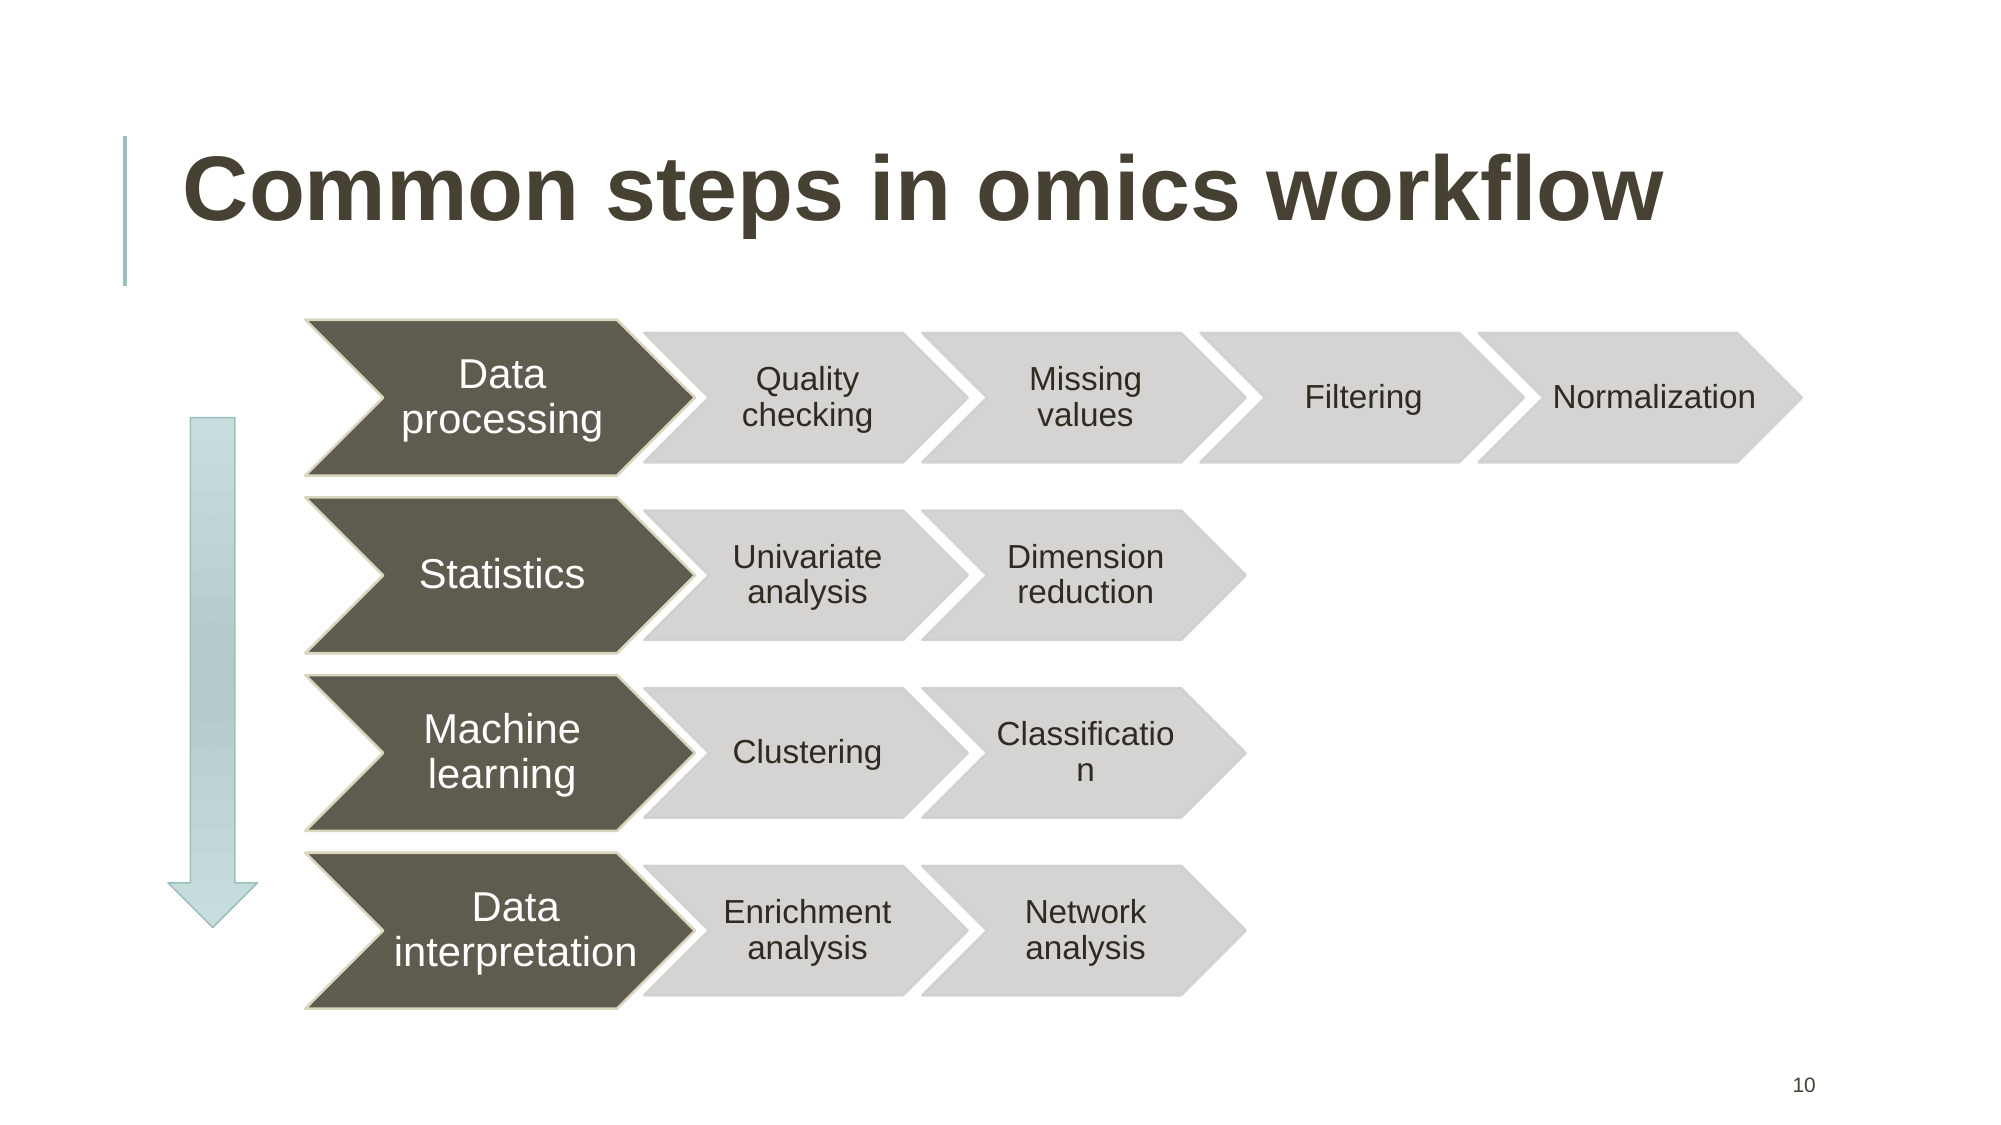

# Common steps in omics workflow

Data processing

Quality checking

Missing values

Filtering

Normalization

Statistics

Univariate analysis

Dimension reduction

Machine learning

Clustering

Classification

Data interpretation

Enrichment analysis

Network analysis

10